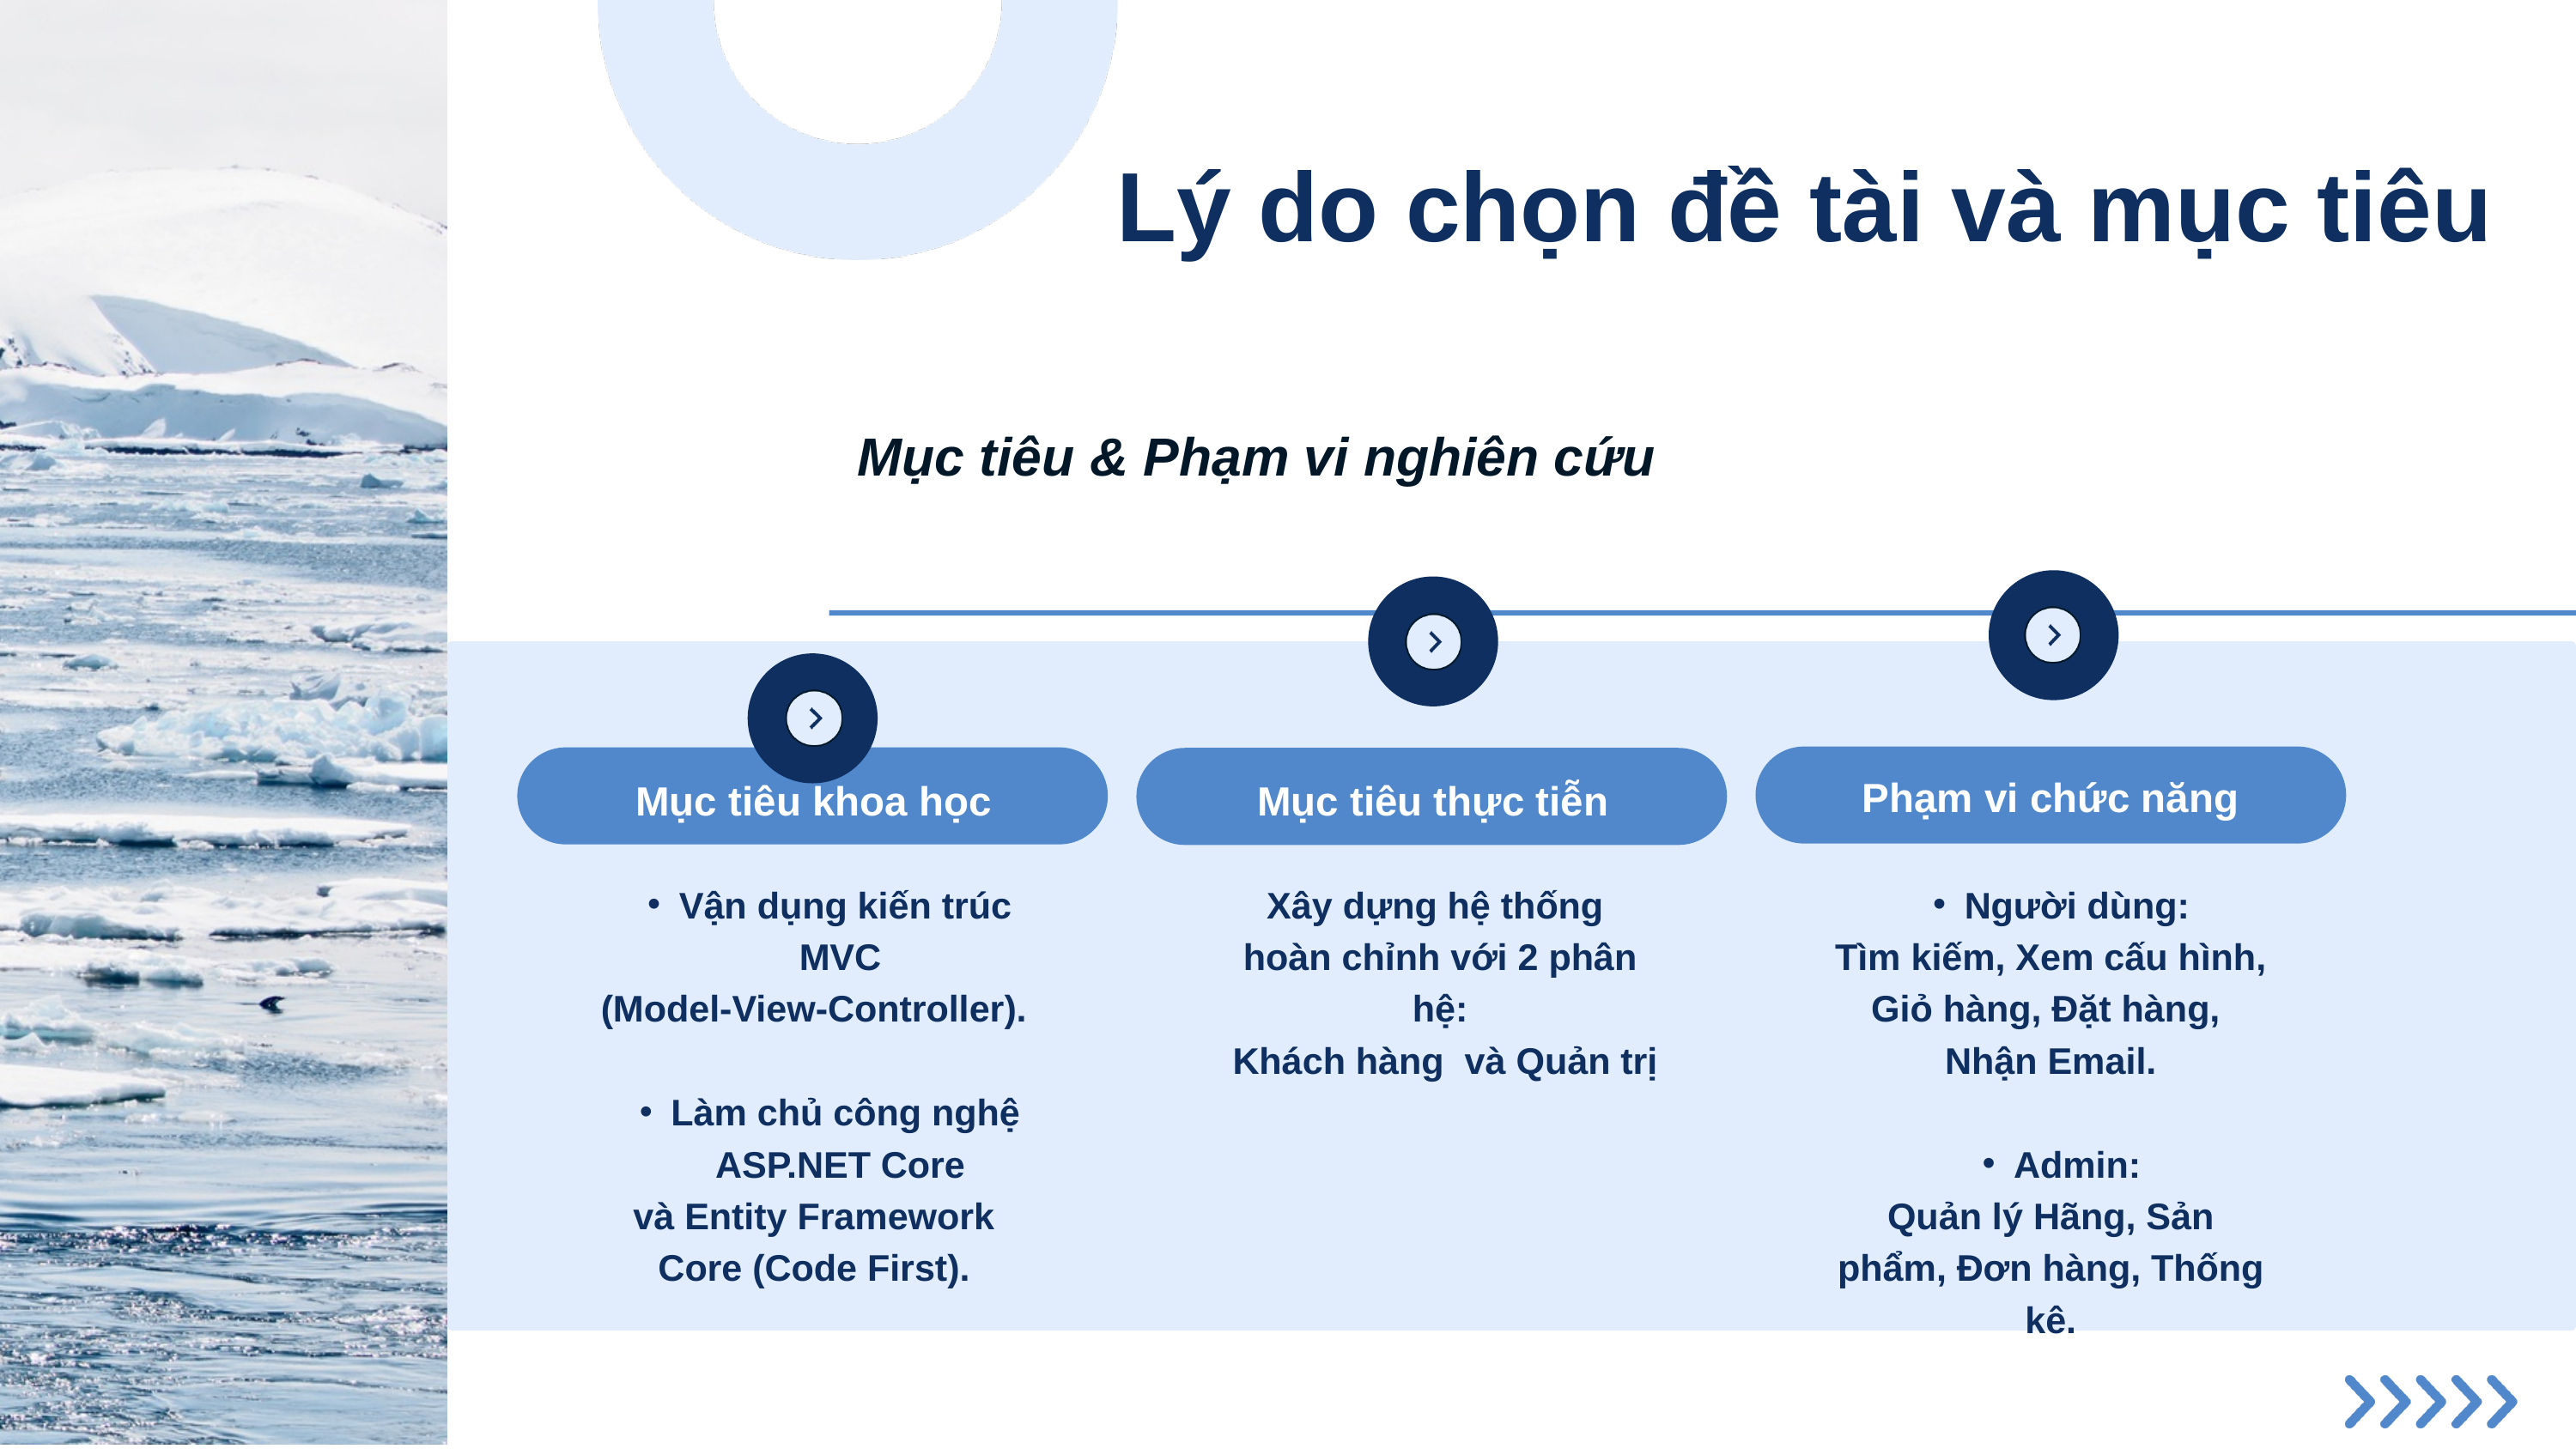

Lý do chọn đề tài và mục tiêu
Mục tiêu & Phạm vi nghiên cứu

Phạm vi chức năng
Mục tiêu khoa học
Mục tiêu thực tiễn
Vận dụng kiến trúc MVC
(Model-View-Controller).

Làm chủ công nghệ ASP.NET Core
và Entity Framework Core (Code First).

Xây dựng hệ thống
hoàn chỉnh với 2 phân hệ:
 Khách hàng  và Quản trị
Người dùng:
Tìm kiếm, Xem cấu hình, Giỏ hàng, Đặt hàng,
Nhận Email.

Admin:
Quản lý Hãng, Sản phẩm, Đơn hàng, Thống kê.